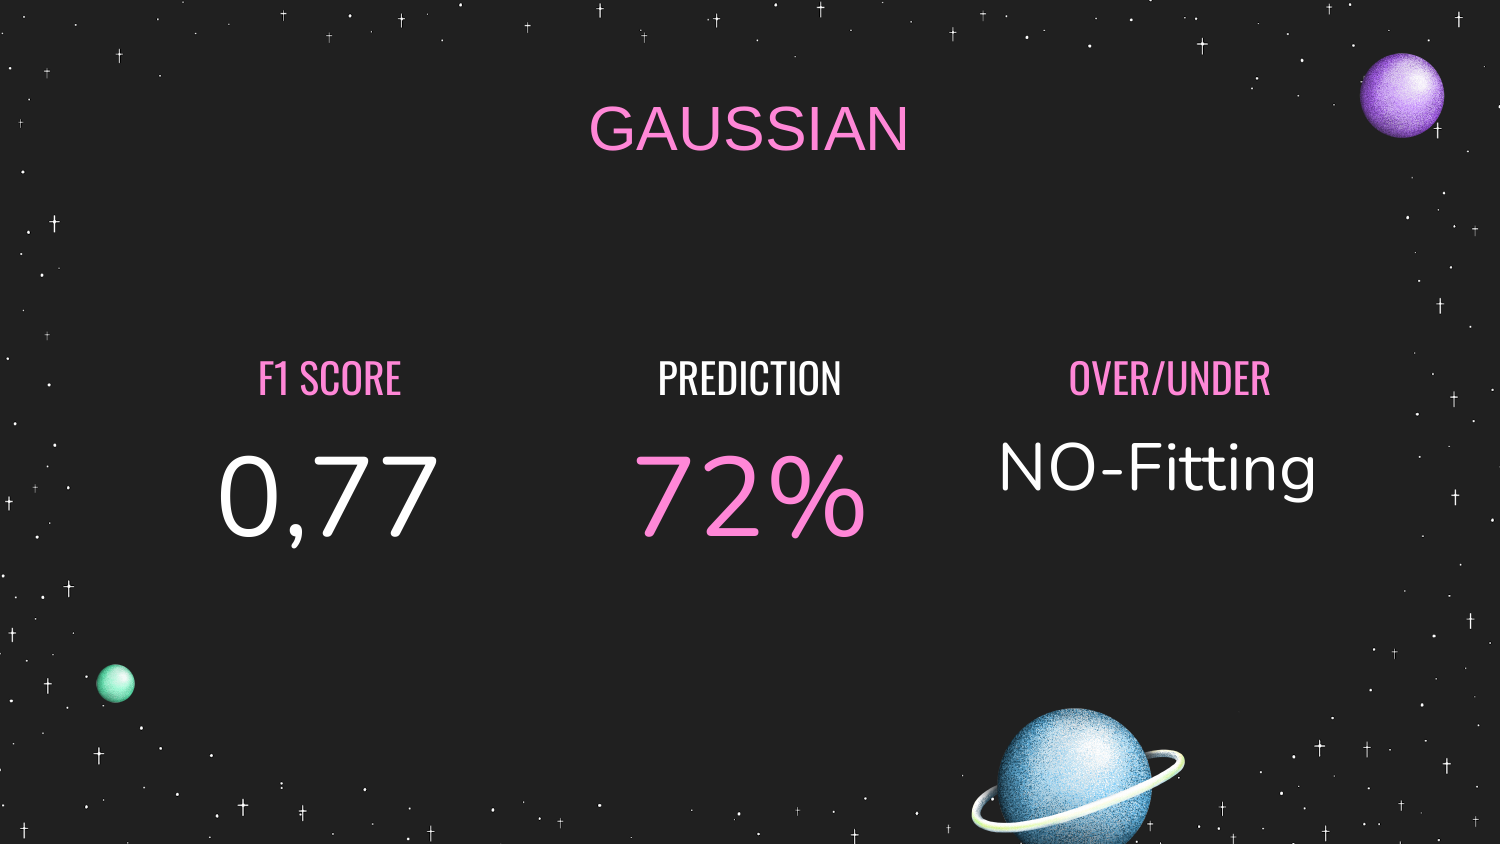

# GAUSSIAN
F1 SCORE
PREDICTION
OVER/UNDER
0,77
72%
NO-Fitting